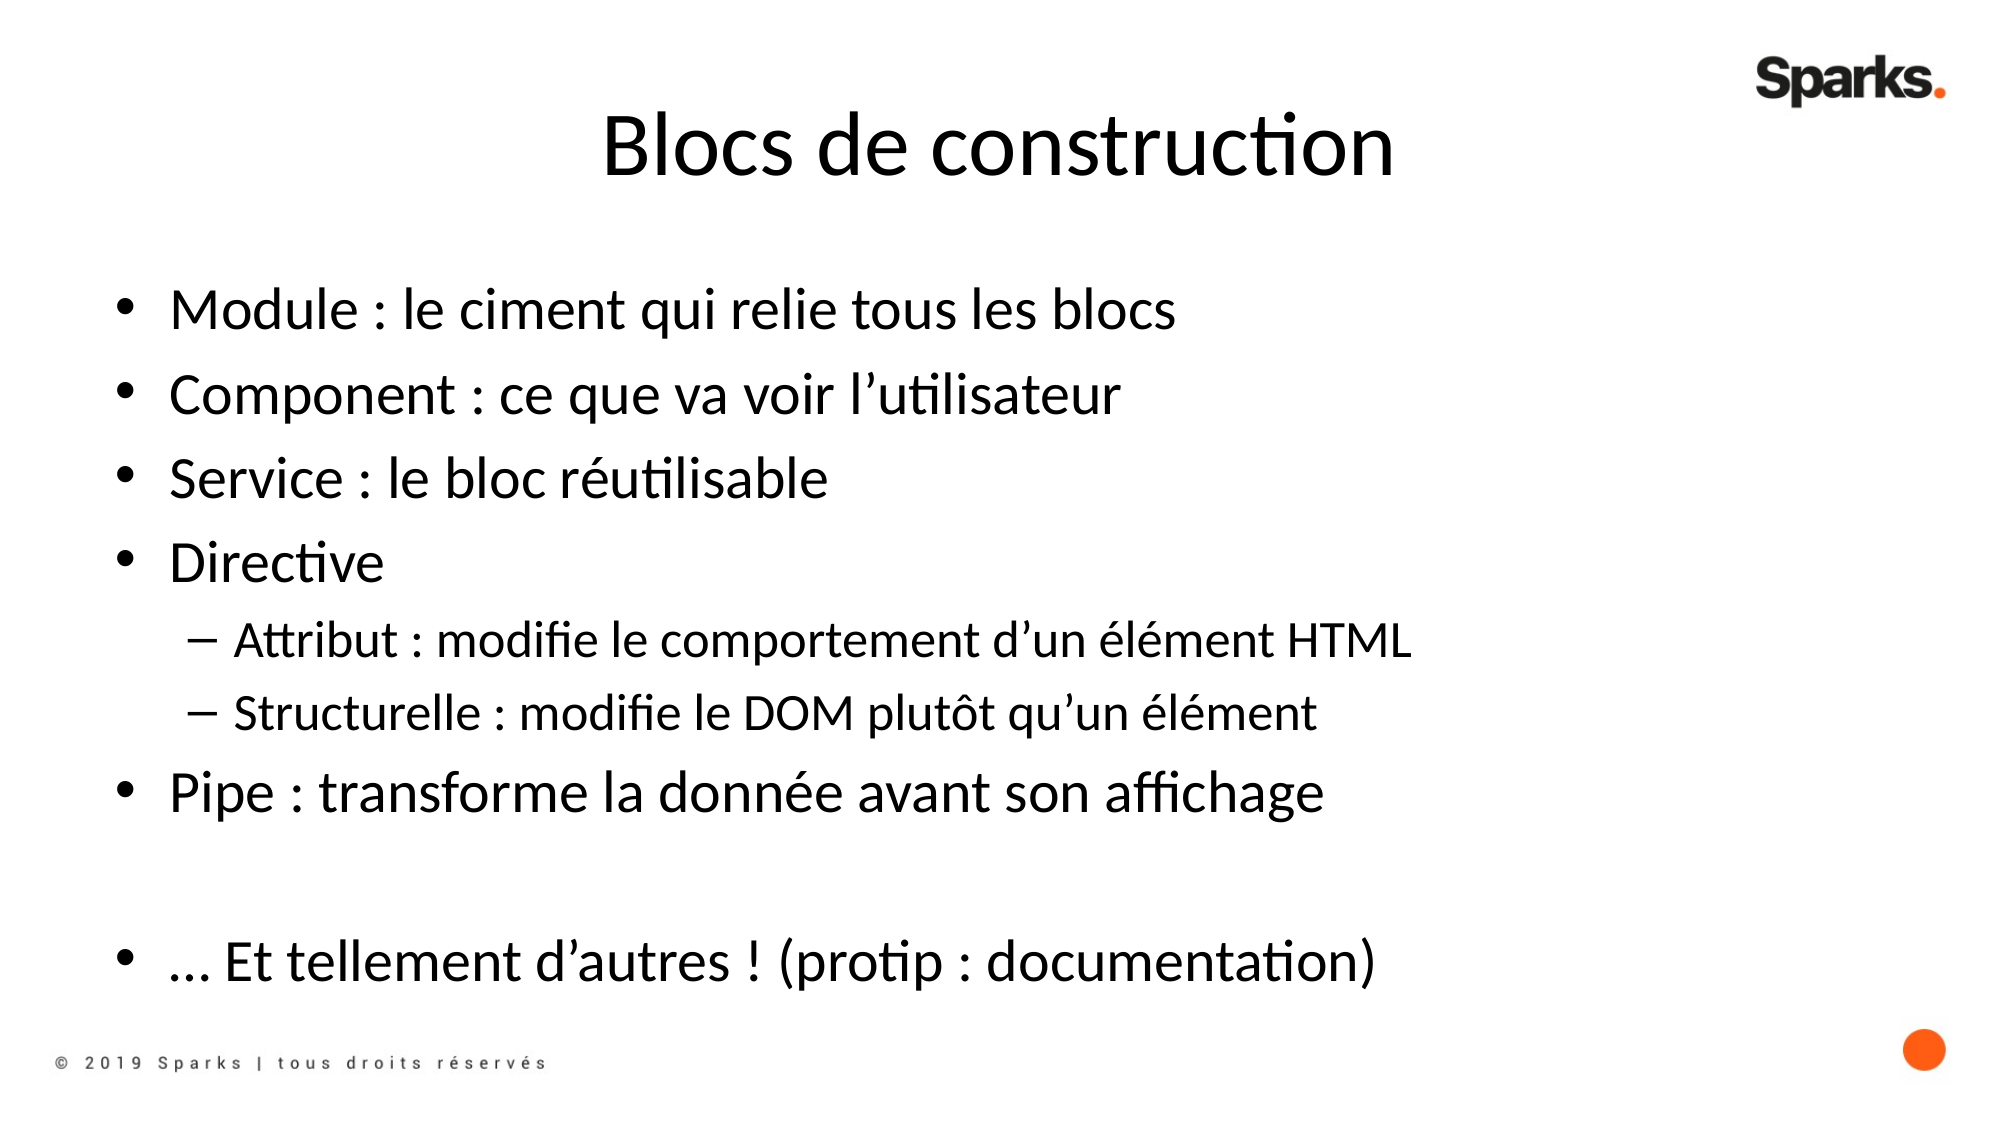

# Blocs de construction
Module : le ciment qui relie tous les blocs
Component : ce que va voir l’utilisateur
Service : le bloc réutilisable
Directive
Attribut : modifie le comportement d’un élément HTML
Structurelle : modifie le DOM plutôt qu’un élément
Pipe : transforme la donnée avant son affichage

… Et tellement d’autres ! (protip : documentation)